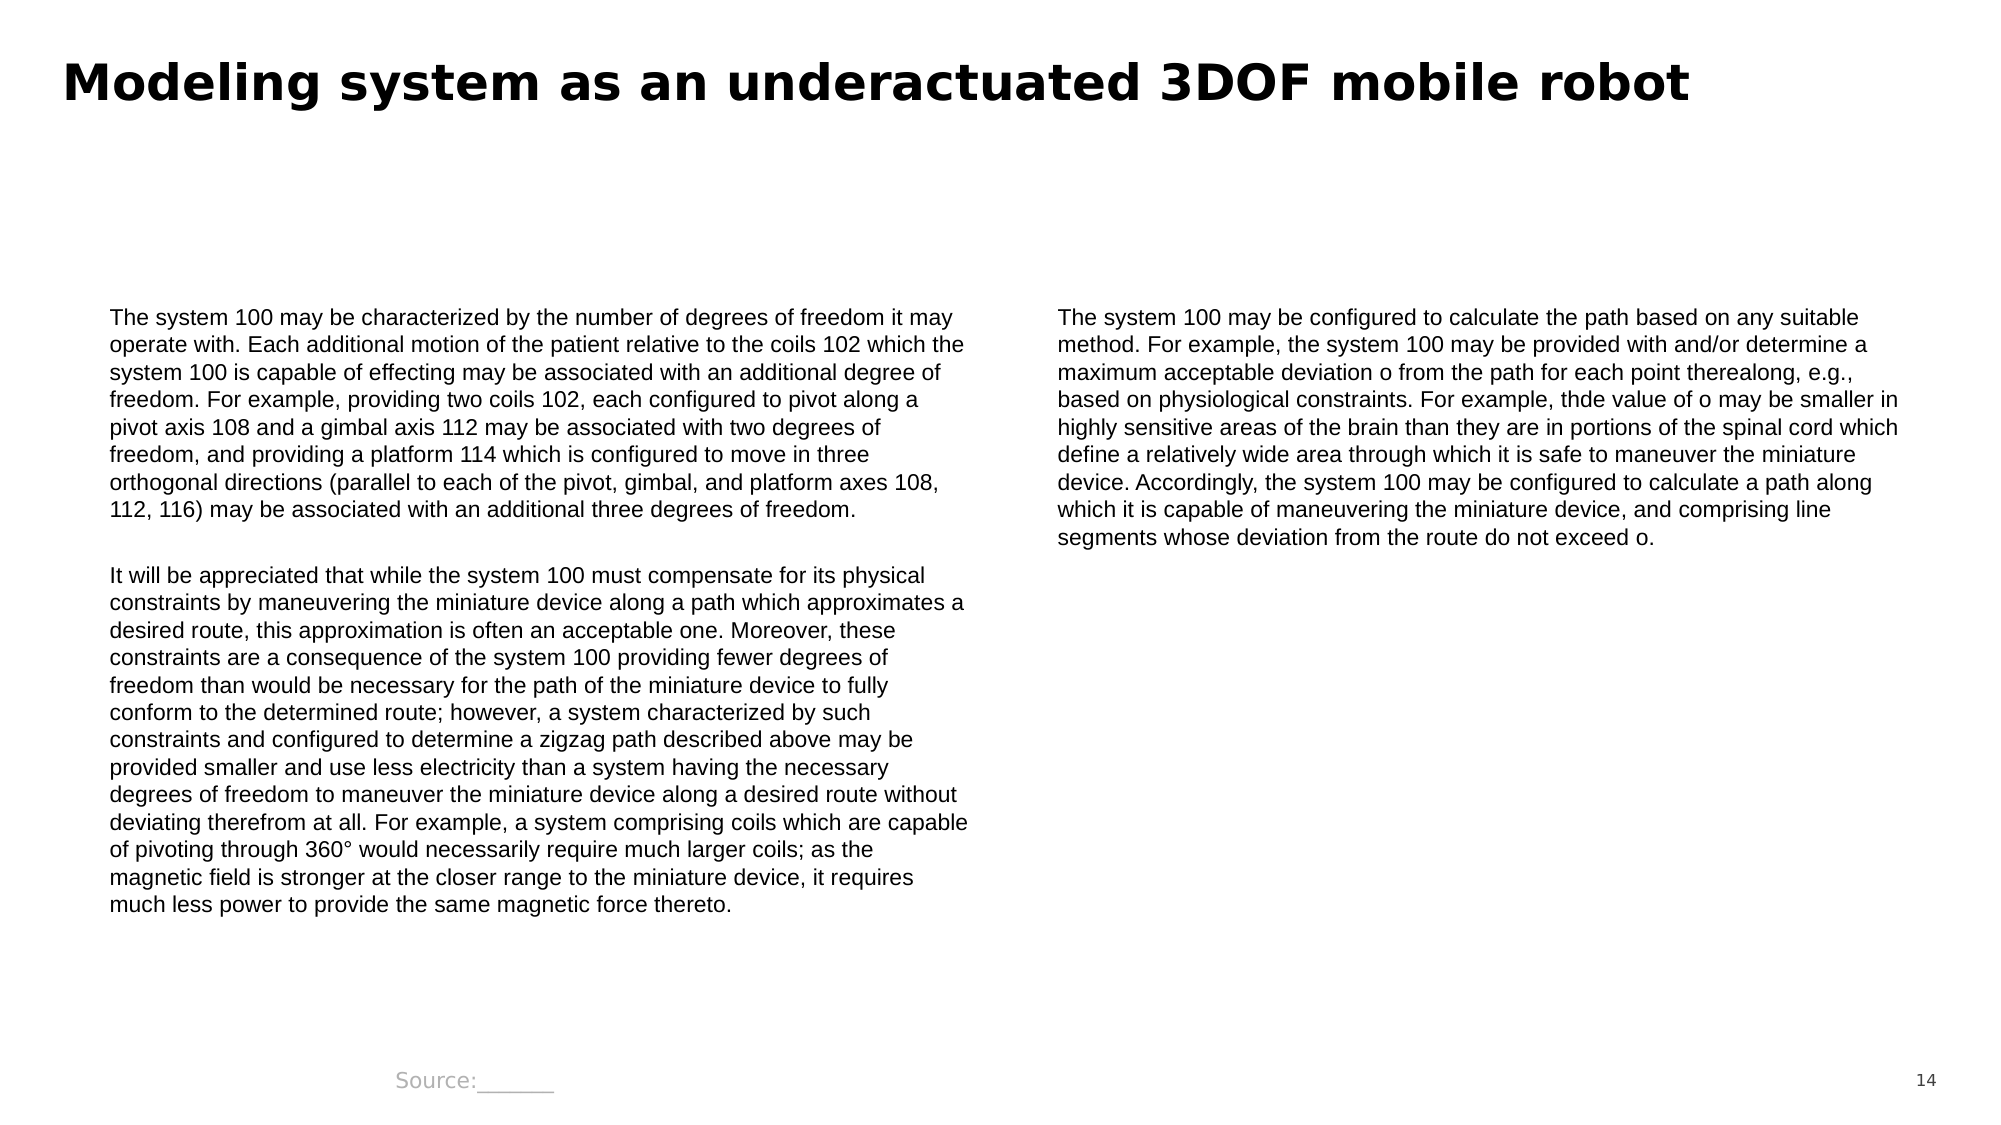

# Modeling system as an underactuated 3DOF mobile robot

The system 100 may be characterized by the number of degrees of freedom it may operate with. Each additional motion of the patient relative to the coils 102 which the system 100 is capable of effecting may be associated with an additional degree of freedom. For example, providing two coils 102, each configured to pivot along a pivot axis 108 and a gimbal axis 112 may be associated with two degrees of freedom, and providing a platform 114 which is configured to move in three orthogonal directions (parallel to each of the pivot, gimbal, and platform axes 108, 112, 116) may be associated with an additional three degrees of freedom.
The system 100 may be configured to calculate the path based on any suitable method. For example, the system 100 may be provided with and/or determine a maximum acceptable deviation o from the path for each point therealong, e.g., based on physiological constraints. For example, thde value of o may be smaller in highly sensitive areas of the brain than they are in portions of the spinal cord which define a relatively wide area through which it is safe to maneuver the miniature device. Accordingly, the system 100 may be configured to calculate a path along which it is capable of maneuvering the miniature device, and comprising line segments whose deviation from the route do not exceed o.
It will be appreciated that while the system 100 must compensate for its physical constraints by maneuvering the miniature device along a path which approximates a desired route, this approximation is often an acceptable one. Moreover, these constraints are a consequence of the system 100 providing fewer degrees of freedom than would be necessary for the path of the miniature device to fully conform to the determined route; however, a system characterized by such constraints and configured to determine a zigzag path described above may be provided smaller and use less electricity than a system having the necessary degrees of freedom to maneuver the miniature device along a desired route without deviating therefrom at all. For example, a system comprising coils which are capable of pivoting through 360° would necessarily require much larger coils; as the magnetic field is stronger at the closer range to the miniature device, it requires much less power to provide the same magnetic force thereto.
Source:_______